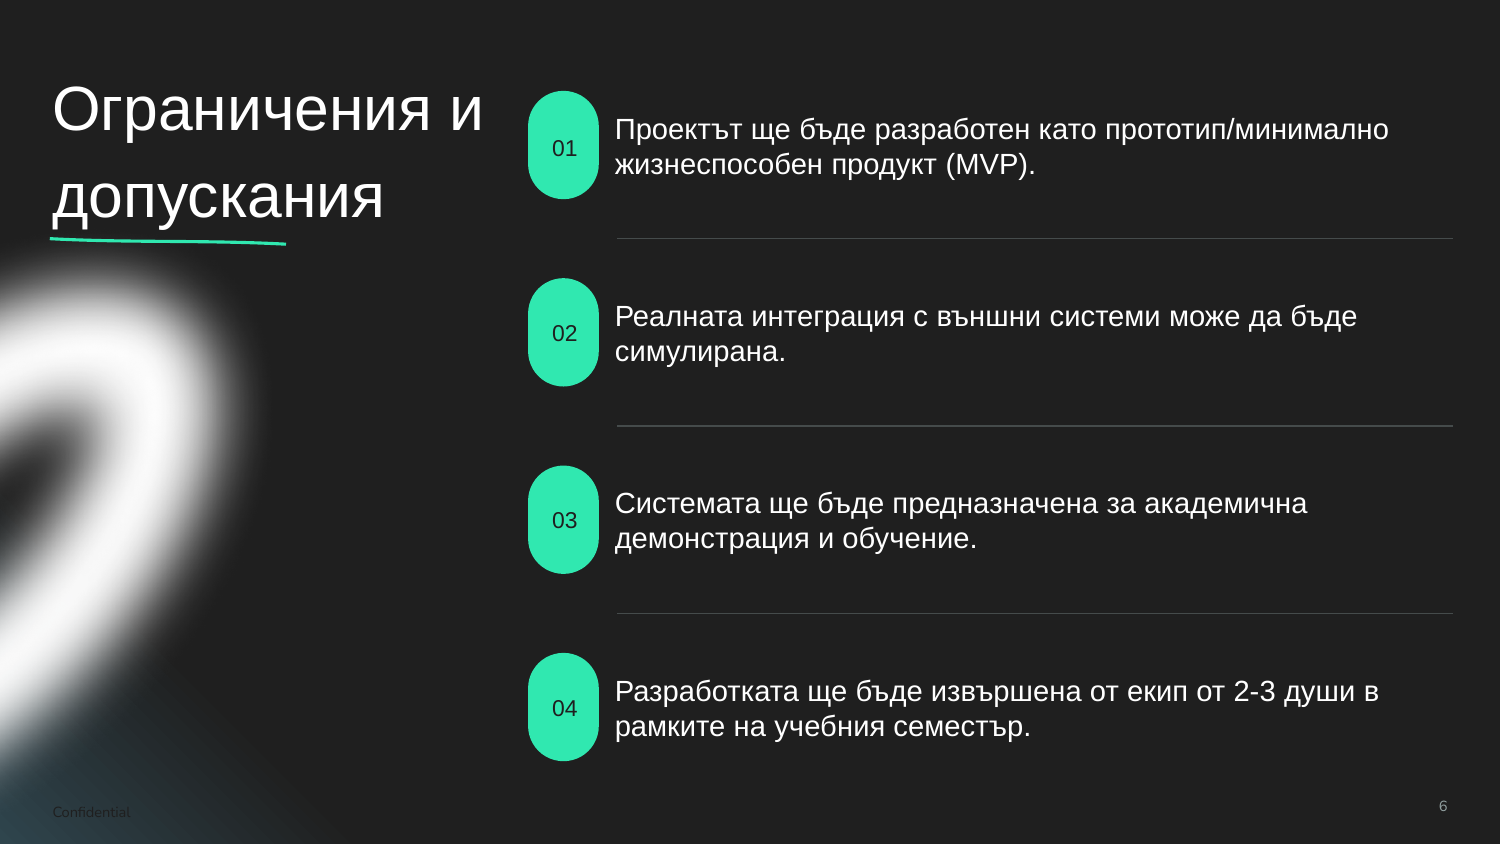

# Ограничения и допускания

Проектът ще бъде разработен като прототип/минимално жизнеспособен продукт (MVP).

01

Реалната интеграция с външни системи може да бъде симулирана.

02
Системата ще бъде предназначена за академична демонстрация и обучение.

03
Разработката ще бъде извършена от екип от 2-3 души в рамките на учебния семестър.

04
Confidential